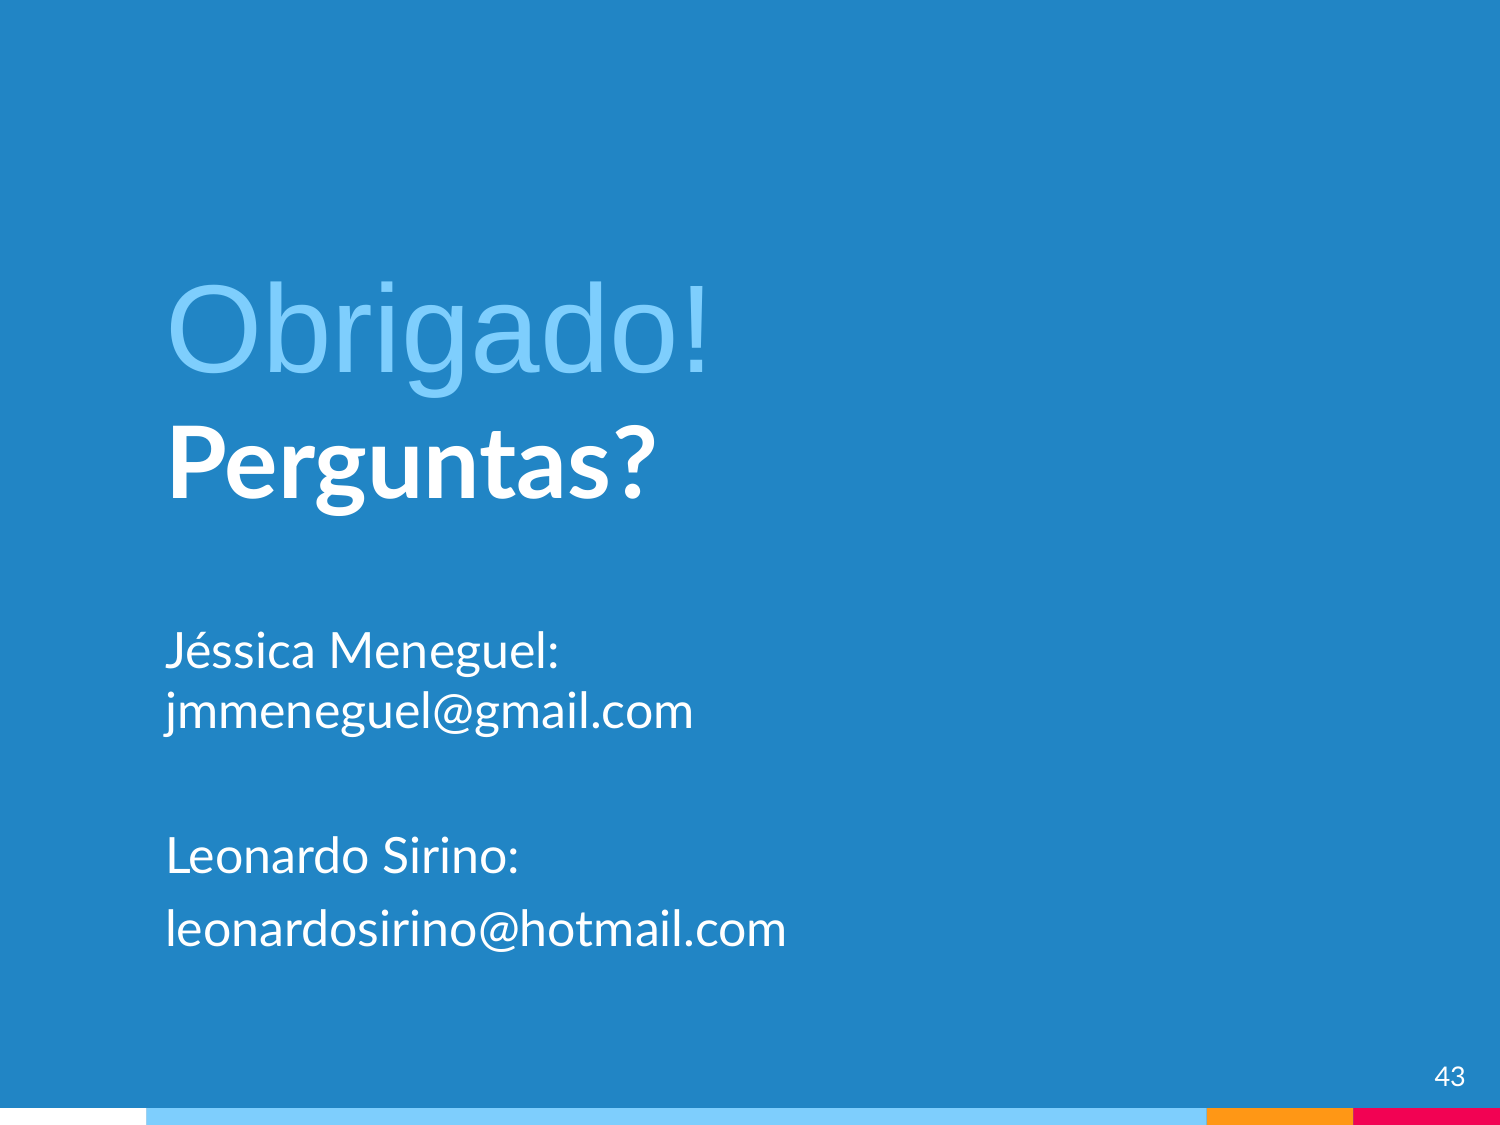

Obrigado!
Perguntas?
Jéssica Meneguel: jmmeneguel@gmail.com

Leonardo Sirino:
leonardosirino@hotmail.com
43